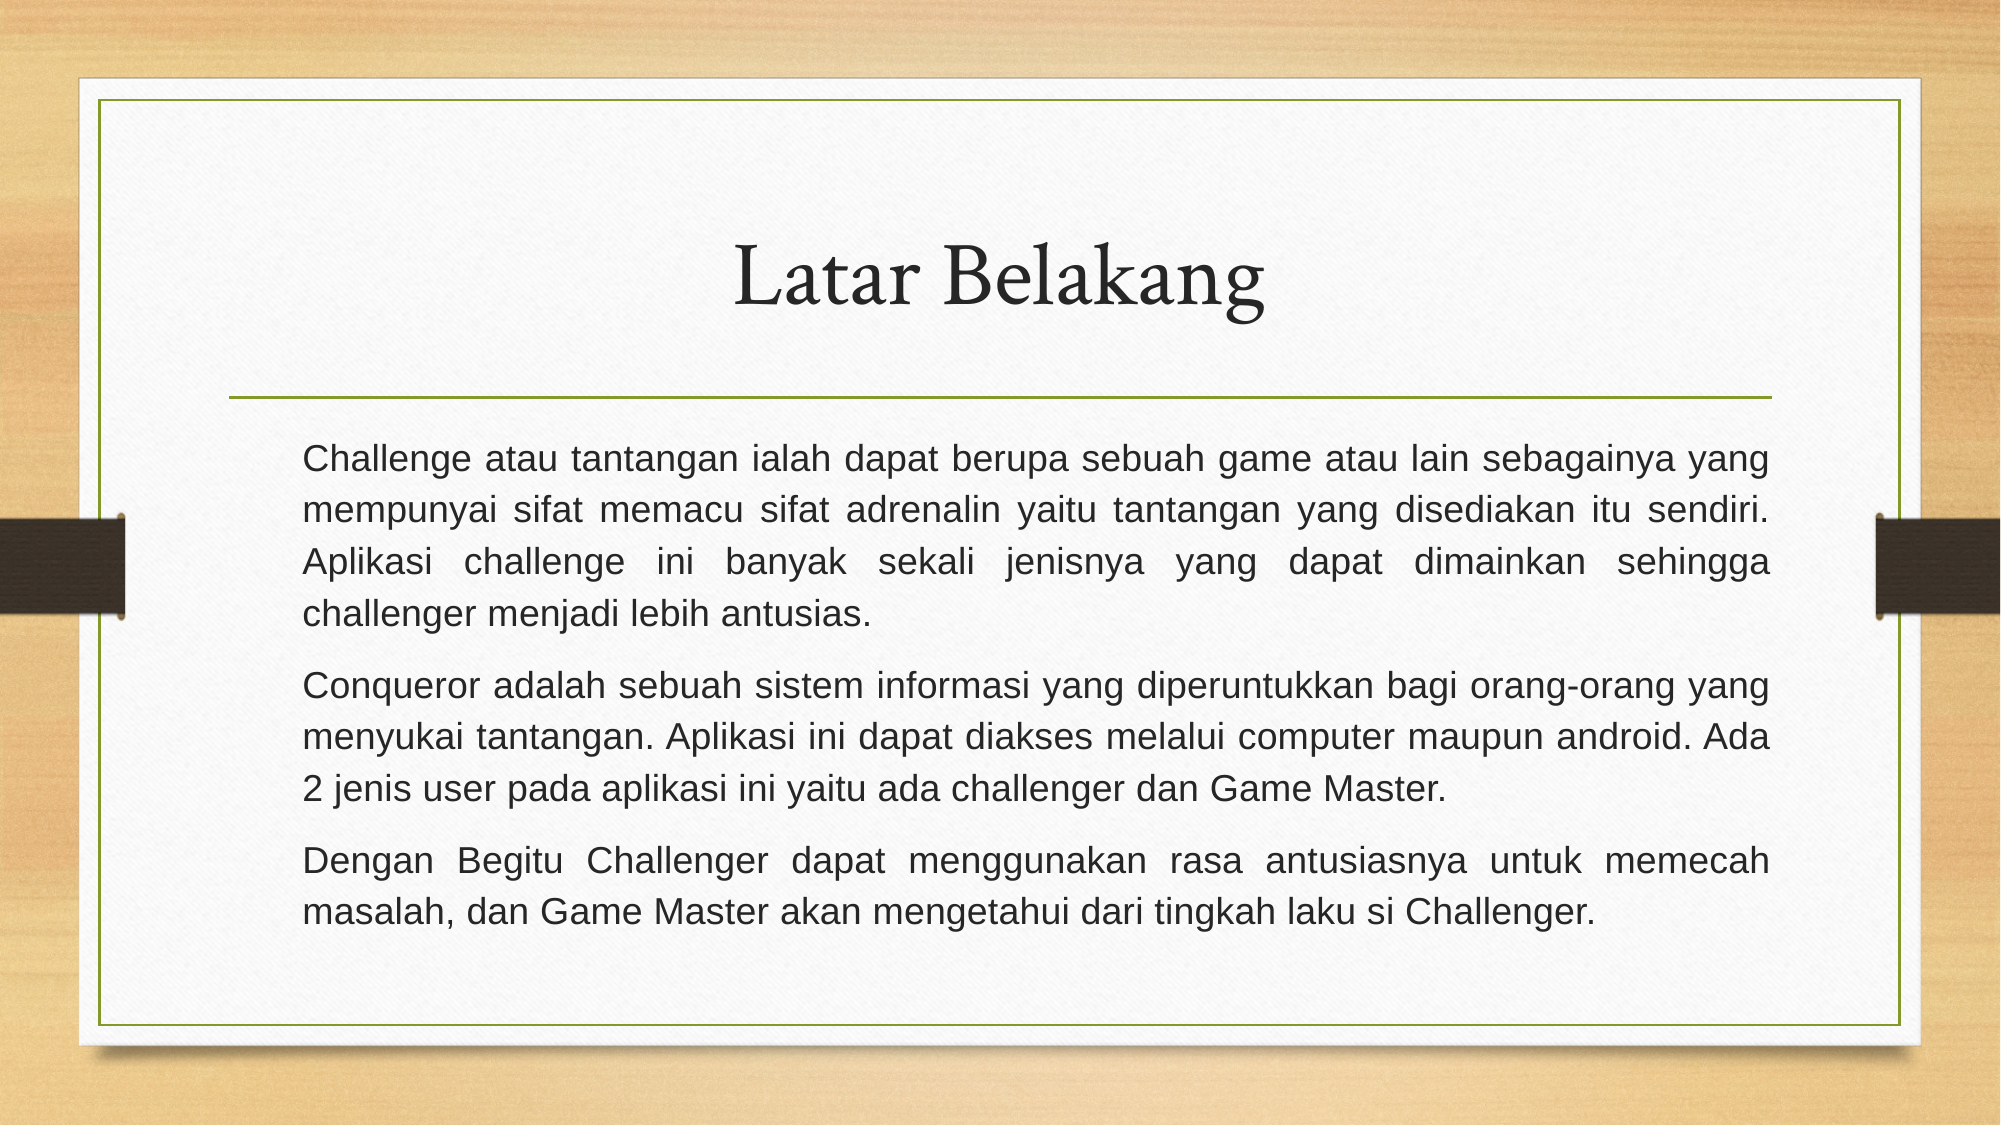

# Latar Belakang
Challenge atau tantangan ialah dapat berupa sebuah game atau lain sebagainya yang mempunyai sifat memacu sifat adrenalin yaitu tantangan yang disediakan itu sendiri. Aplikasi challenge ini banyak sekali jenisnya yang dapat dimainkan sehingga challenger menjadi lebih antusias.
Conqueror adalah sebuah sistem informasi yang diperuntukkan bagi orang-orang yang menyukai tantangan. Aplikasi ini dapat diakses melalui computer maupun android. Ada 2 jenis user pada aplikasi ini yaitu ada challenger dan Game Master.
Dengan Begitu Challenger dapat menggunakan rasa antusiasnya untuk memecah masalah, dan Game Master akan mengetahui dari tingkah laku si Challenger.